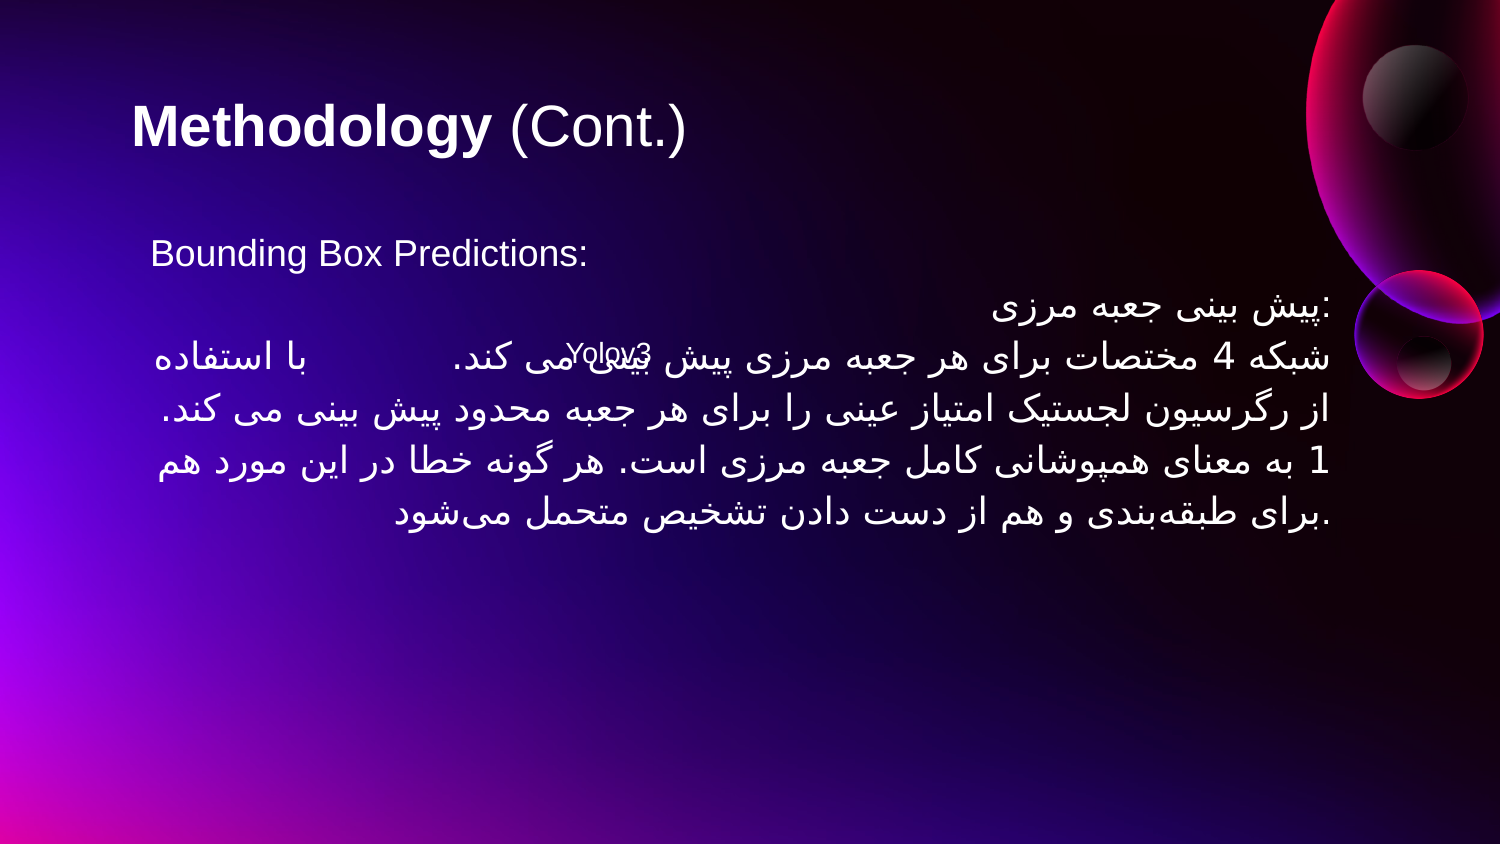

# Methodology (Cont.)
Bounding Box Predictions:
پیش بینی جعبه مرزی:
شبکه 4 مختصات برای هر جعبه مرزی پیش بینی می کند.            با استفاده از رگرسیون لجستیک امتیاز عینی را برای هر جعبه محدود پیش بینی می کند. 1 به معنای همپوشانی کامل جعبه مرزی است. هر گونه خطا در این مورد هم برای طبقه‌بندی و هم از دست دادن تشخیص متحمل می‌شود.
Yolov3